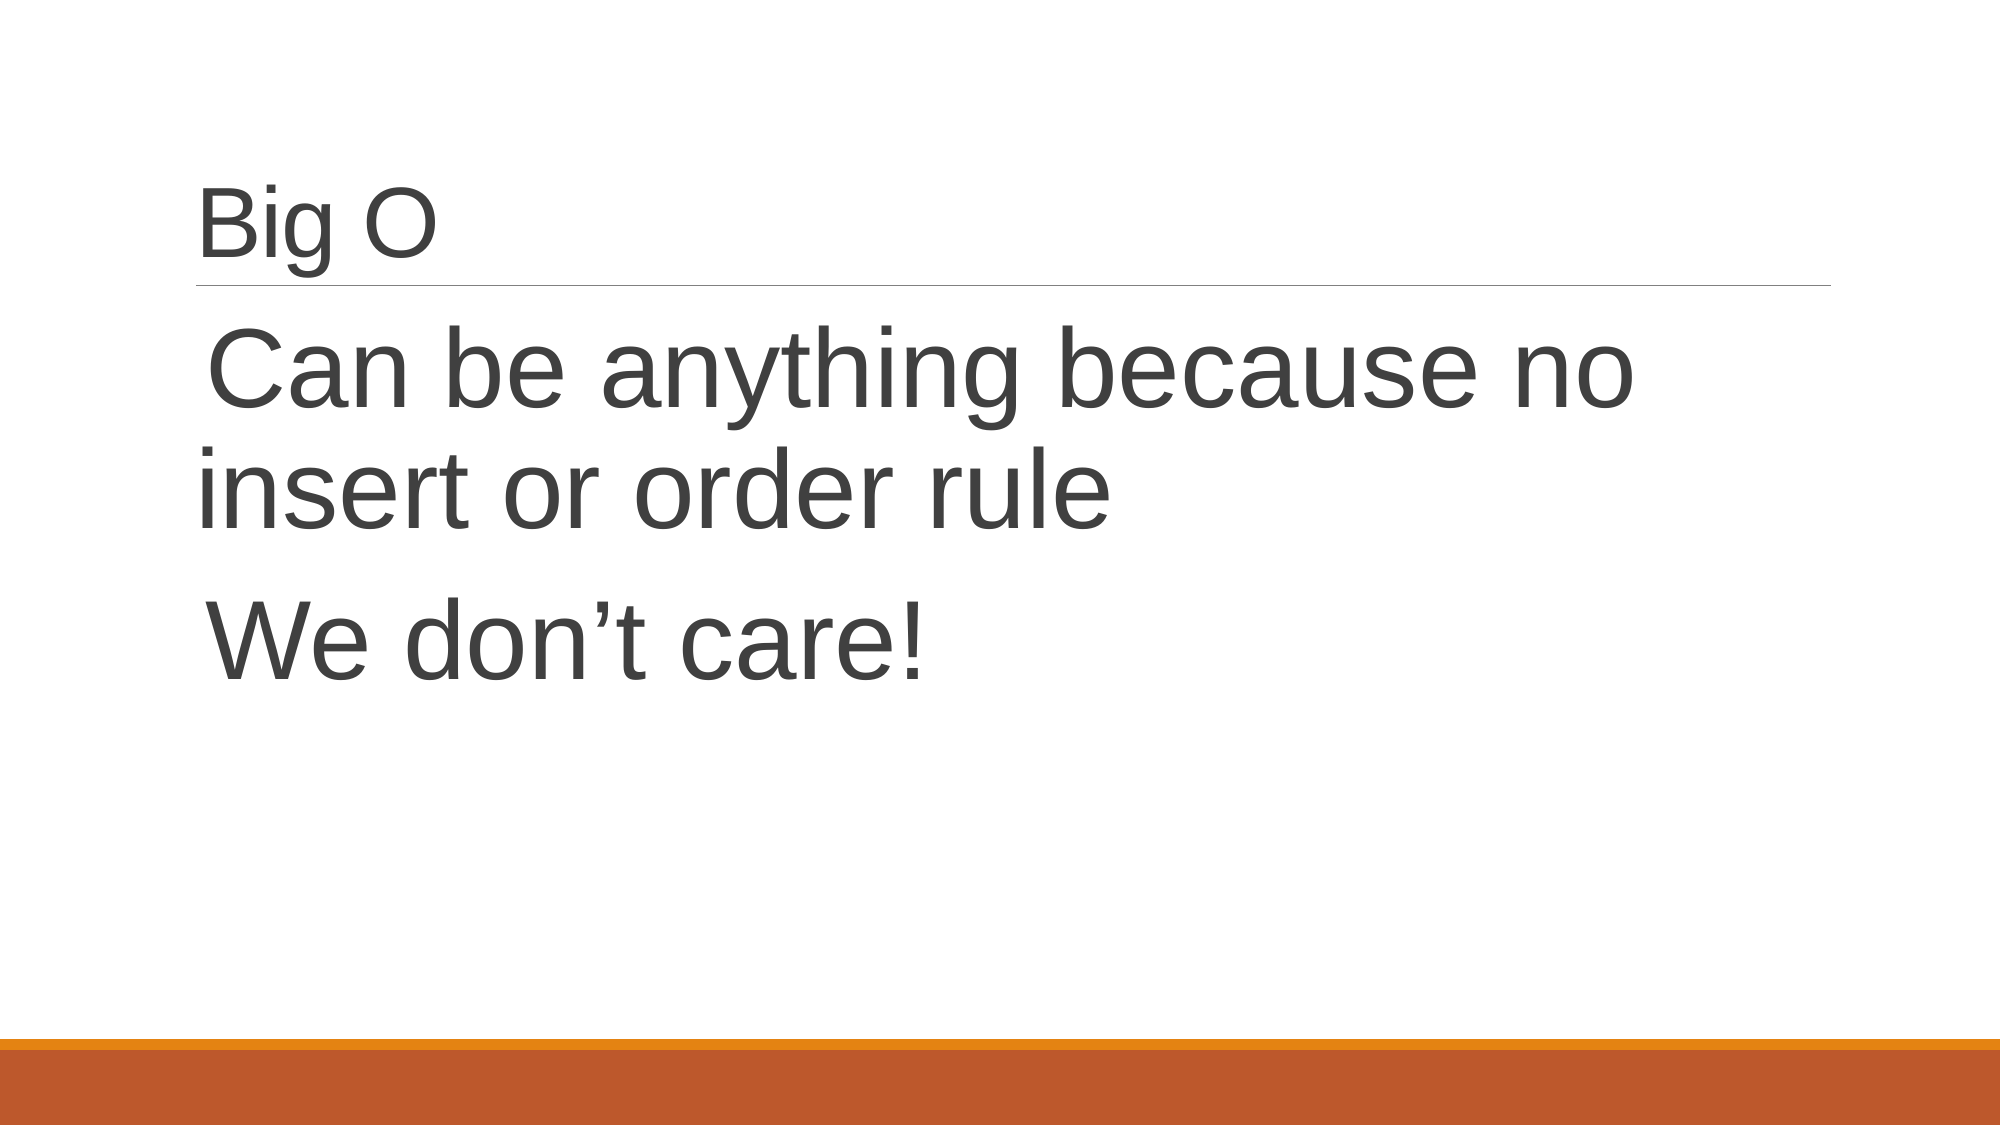

# Big O
Can be anything because no insert or order rule
We don’t care!